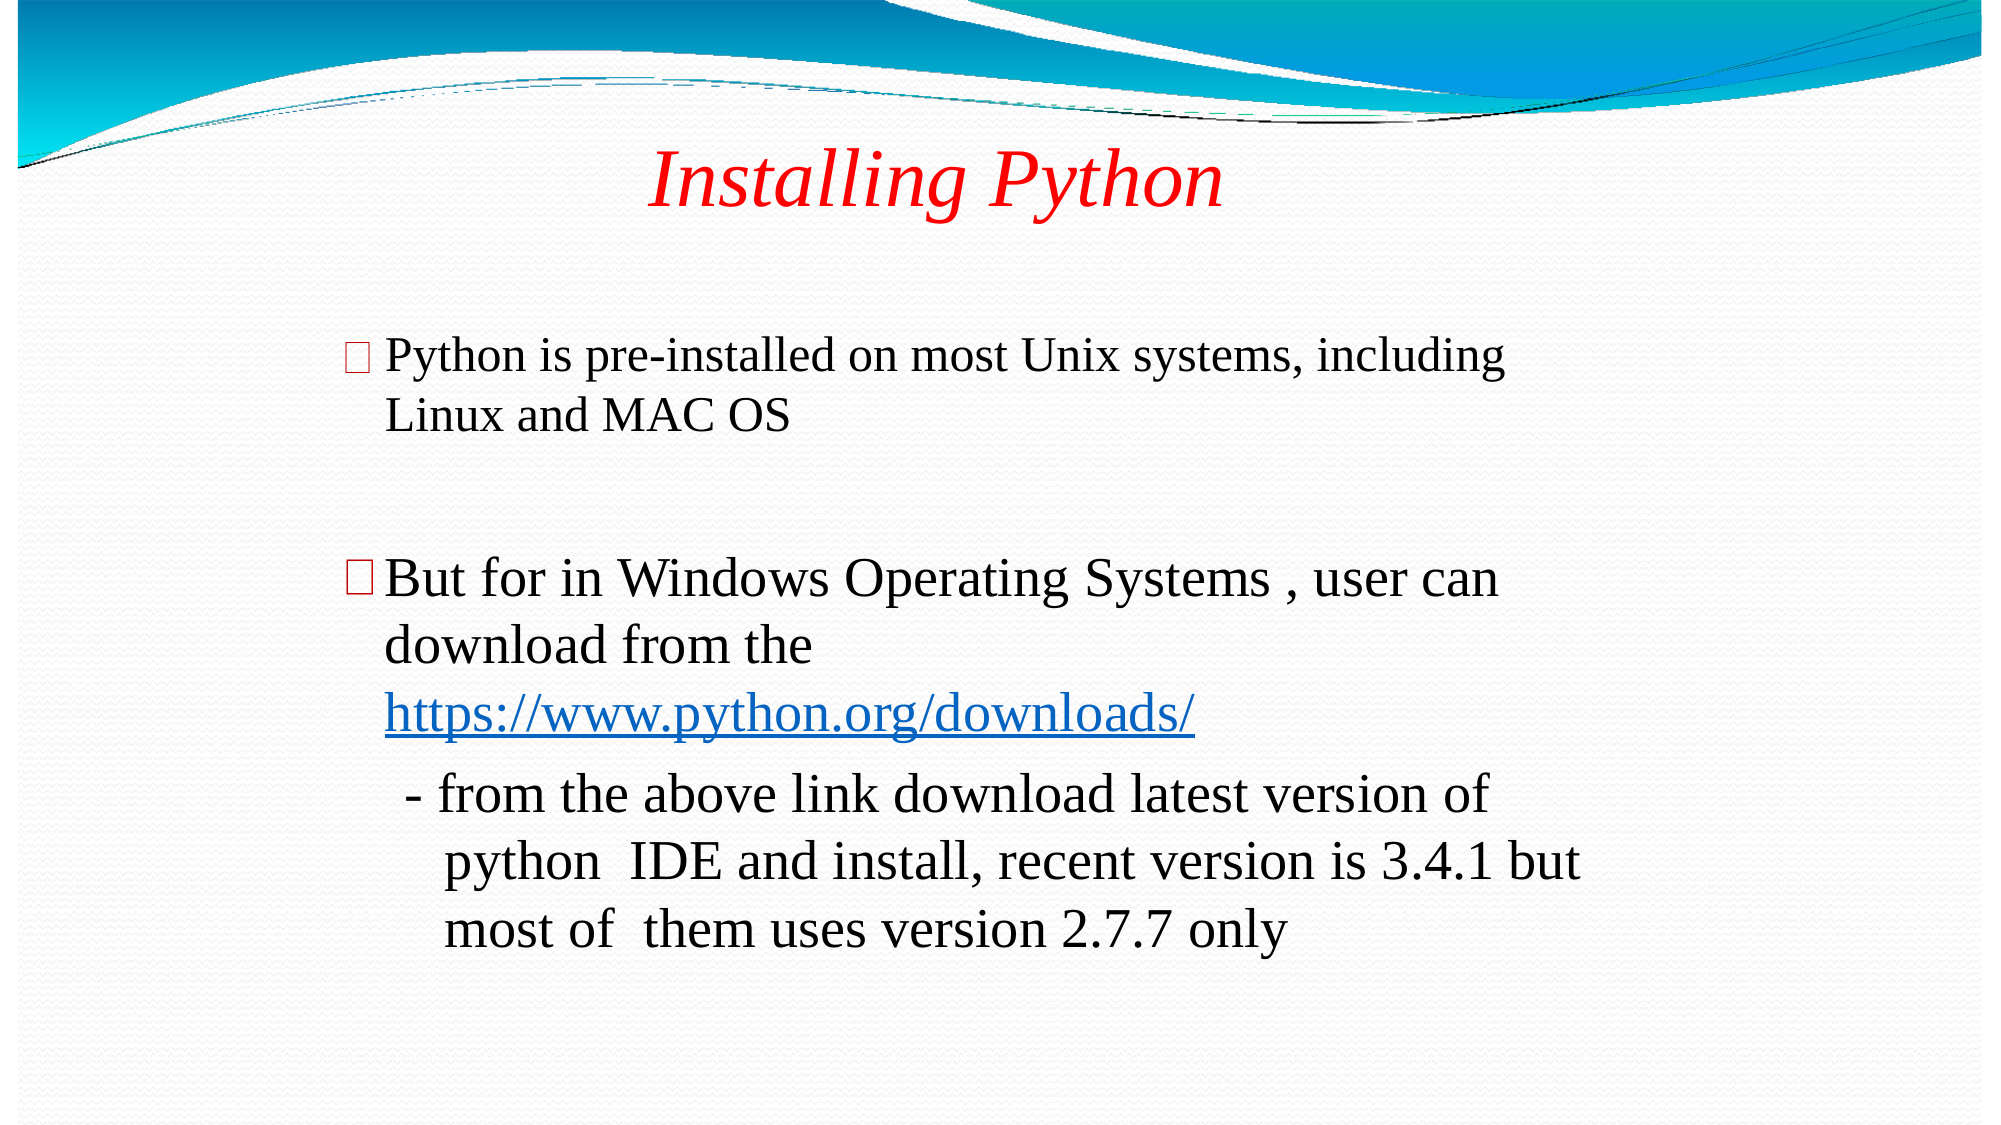

# Installing Python
Python is pre-installed on most Unix systems, including  Linux and MAC OS

But for in Windows Operating Systems , user can  download from the https://www.python.org/downloads/
- from the above link download latest version of python  IDE and install, recent version is 3.4.1 but most of  them uses version 2.7.7 only